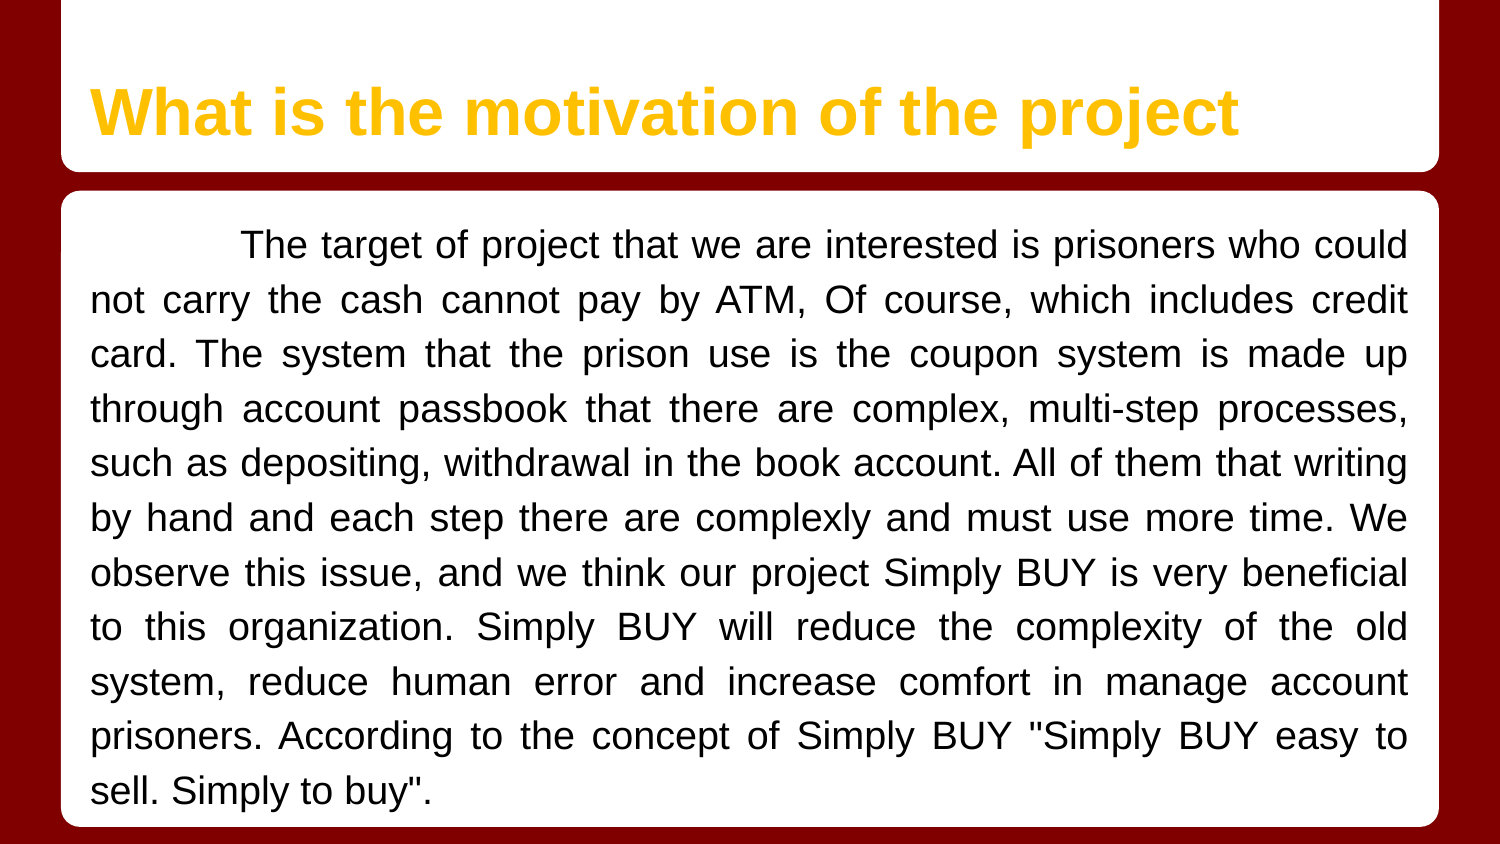

# What is the motivation of the project
	The target of project that we are interested is prisoners who could not carry the cash cannot pay by ATM, Of course, which includes credit card. The system that the prison use is the coupon system is made up through account passbook that there are complex, multi-step processes, such as depositing, withdrawal in the book account. All of them that writing by hand and each step there are complexly and must use more time. We observe this issue, and we think our project Simply BUY is very beneficial to this organization. Simply BUY will reduce the complexity of the old system, reduce human error and increase comfort in manage account prisoners. According to the concept of Simply BUY "Simply BUY easy to sell. Simply to buy".